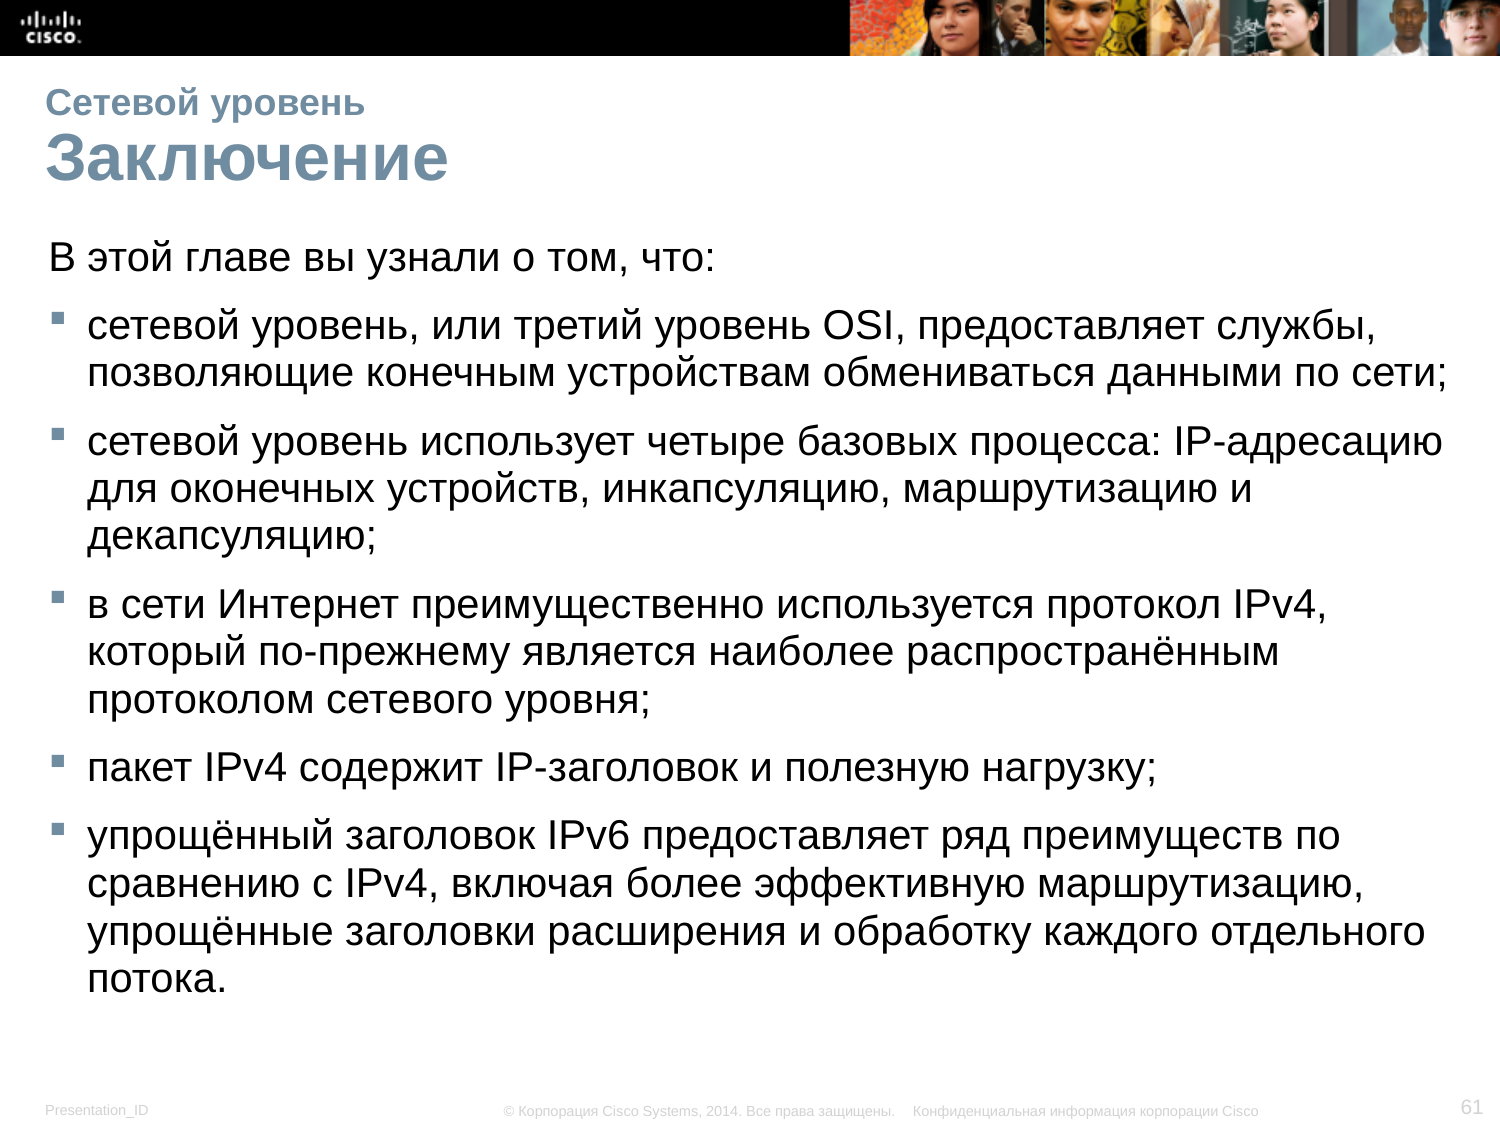

# Сетевой уровень Заключение
В этой главе вы узнали о том, что:
сетевой уровень, или третий уровень OSI, предоставляет службы, позволяющие конечным устройствам обмениваться данными по сети;
сетевой уровень использует четыре базовых процесса: IP-адресацию для оконечных устройств, инкапсуляцию, маршрутизацию и декапсуляцию;
в сети Интернет преимущественно используется протокол IPv4, который по-прежнему является наиболее распространённым протоколом сетевого уровня;
пакет IPv4 содержит IP-заголовок и полезную нагрузку;
упрощённый заголовок IPv6 предоставляет ряд преимуществ по сравнению с IPv4, включая более эффективную маршрутизацию, упрощённые заголовки расширения и обработку каждого отдельного потока.